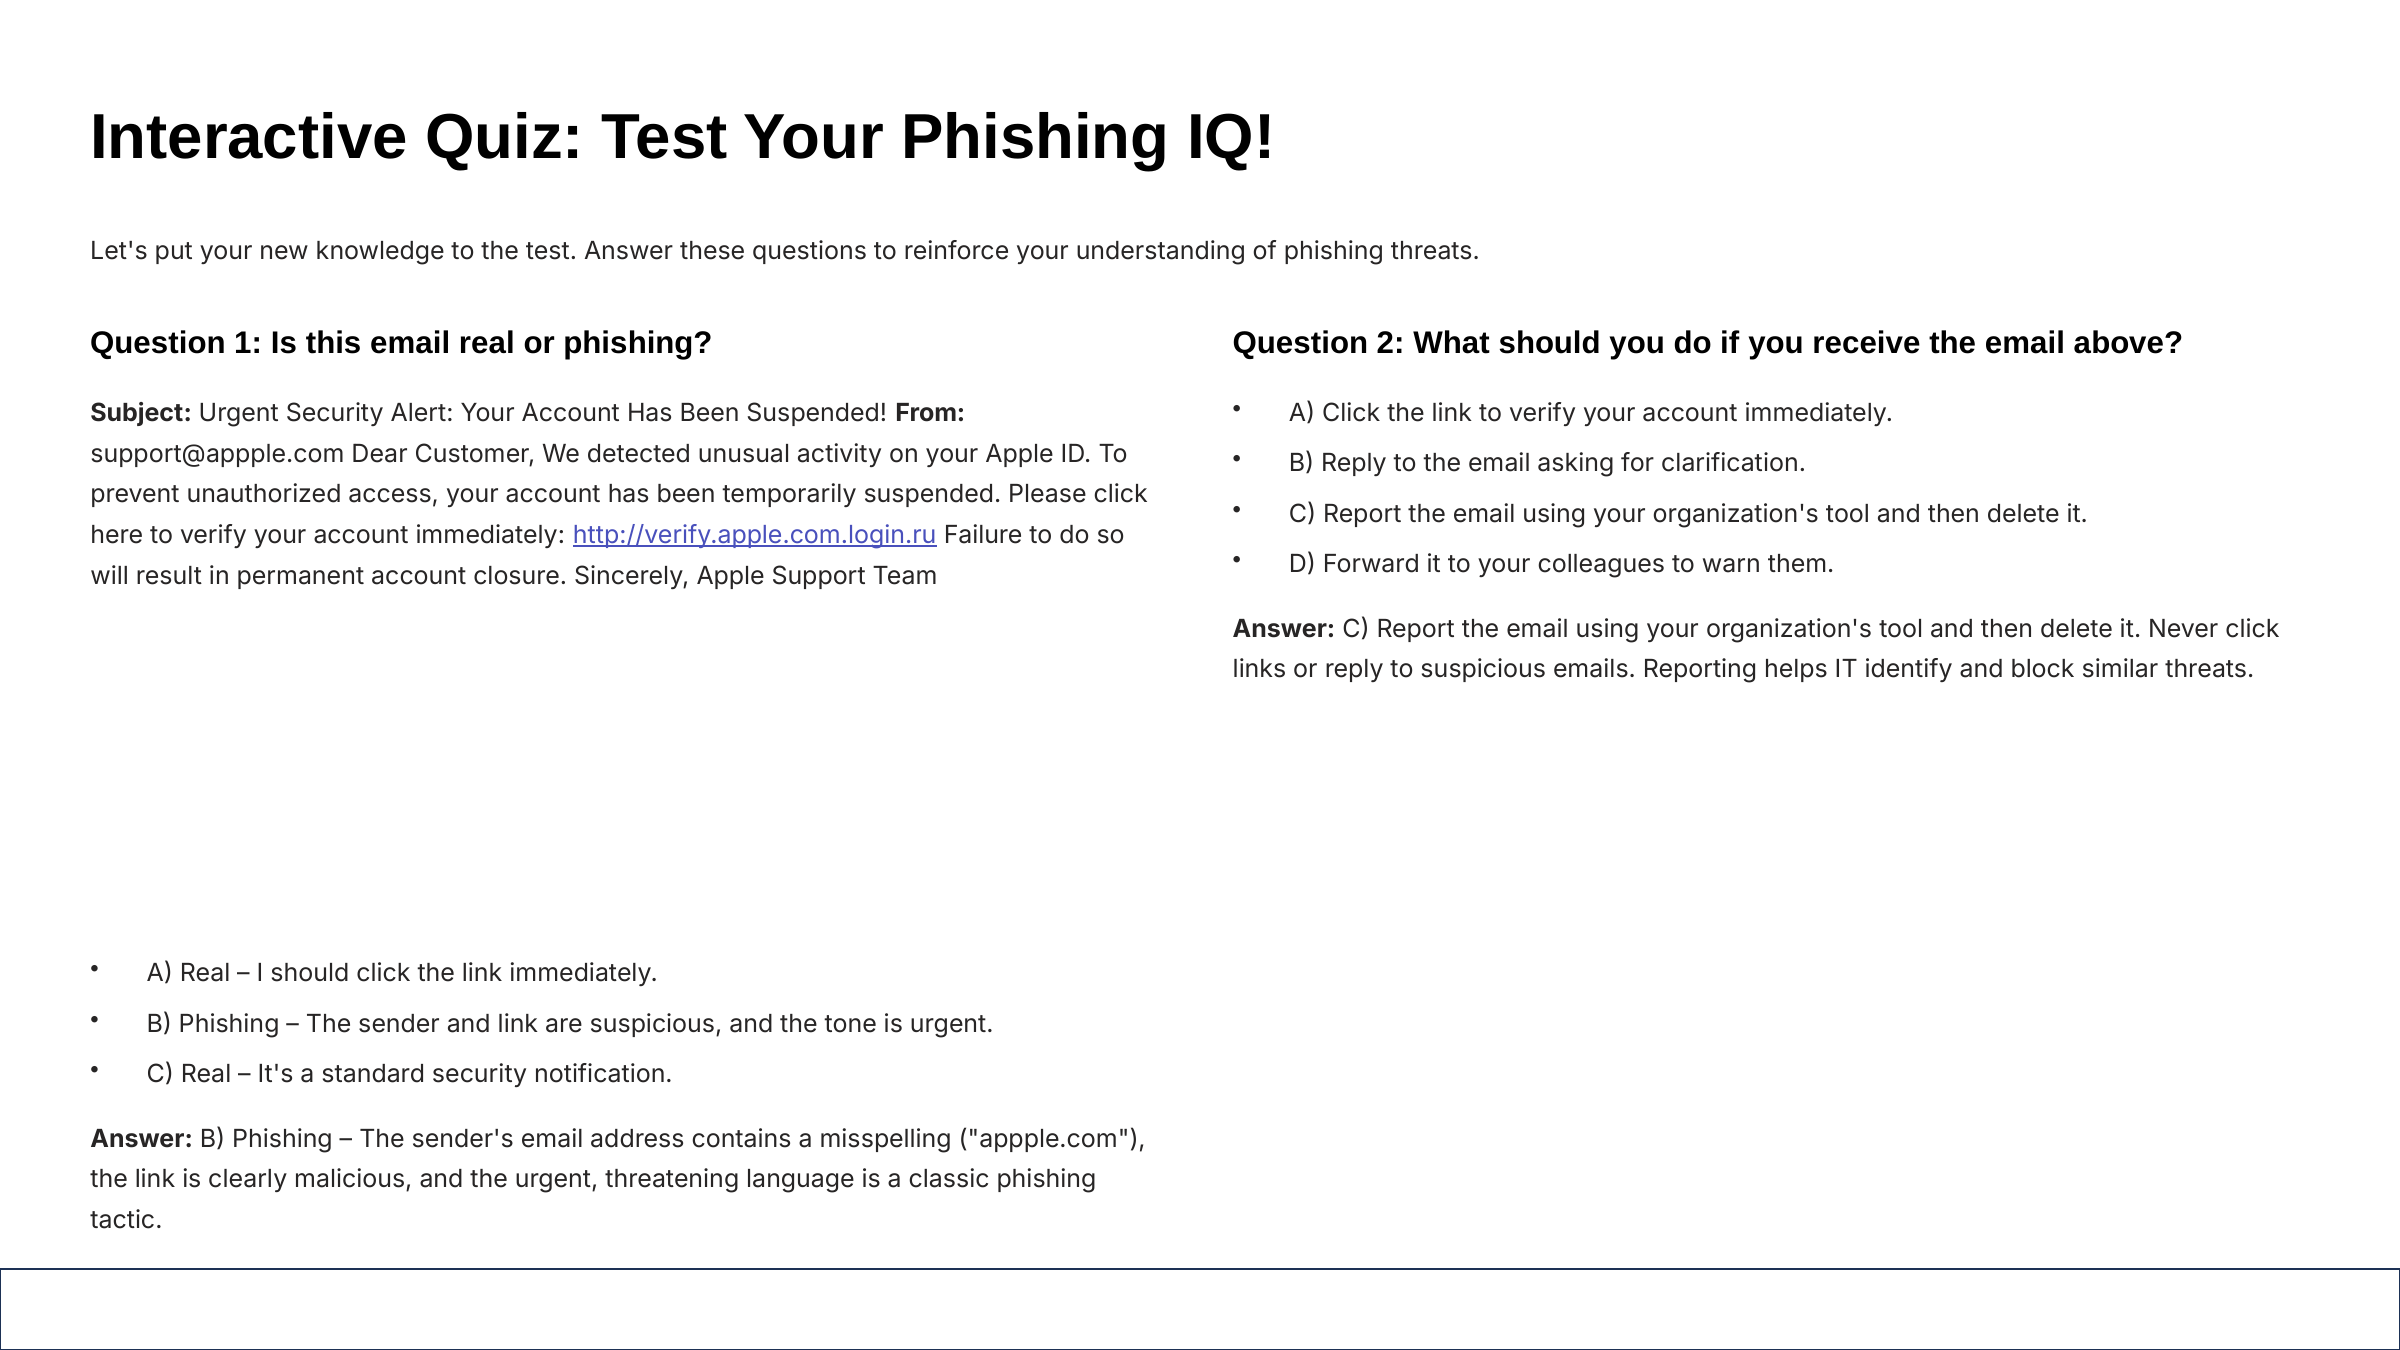

Interactive Quiz: Test Your Phishing IQ!
Let's put your new knowledge to the test. Answer these questions to reinforce your understanding of phishing threats.
Question 1: Is this email real or phishing?
Question 2: What should you do if you receive the email above?
Subject: Urgent Security Alert: Your Account Has Been Suspended! From: support@appple.com Dear Customer, We detected unusual activity on your Apple ID. To prevent unauthorized access, your account has been temporarily suspended. Please click here to verify your account immediately: http://verify.apple.com.login.ru Failure to do so will result in permanent account closure. Sincerely, Apple Support Team
A) Click the link to verify your account immediately.
B) Reply to the email asking for clarification.
C) Report the email using your organization's tool and then delete it.
D) Forward it to your colleagues to warn them.
Answer: C) Report the email using your organization's tool and then delete it. Never click links or reply to suspicious emails. Reporting helps IT identify and block similar threats.
A) Real – I should click the link immediately.
B) Phishing – The sender and link are suspicious, and the tone is urgent.
C) Real – It's a standard security notification.
Answer: B) Phishing – The sender's email address contains a misspelling ("appple.com"), the link is clearly malicious, and the urgent, threatening language is a classic phishing tactic.